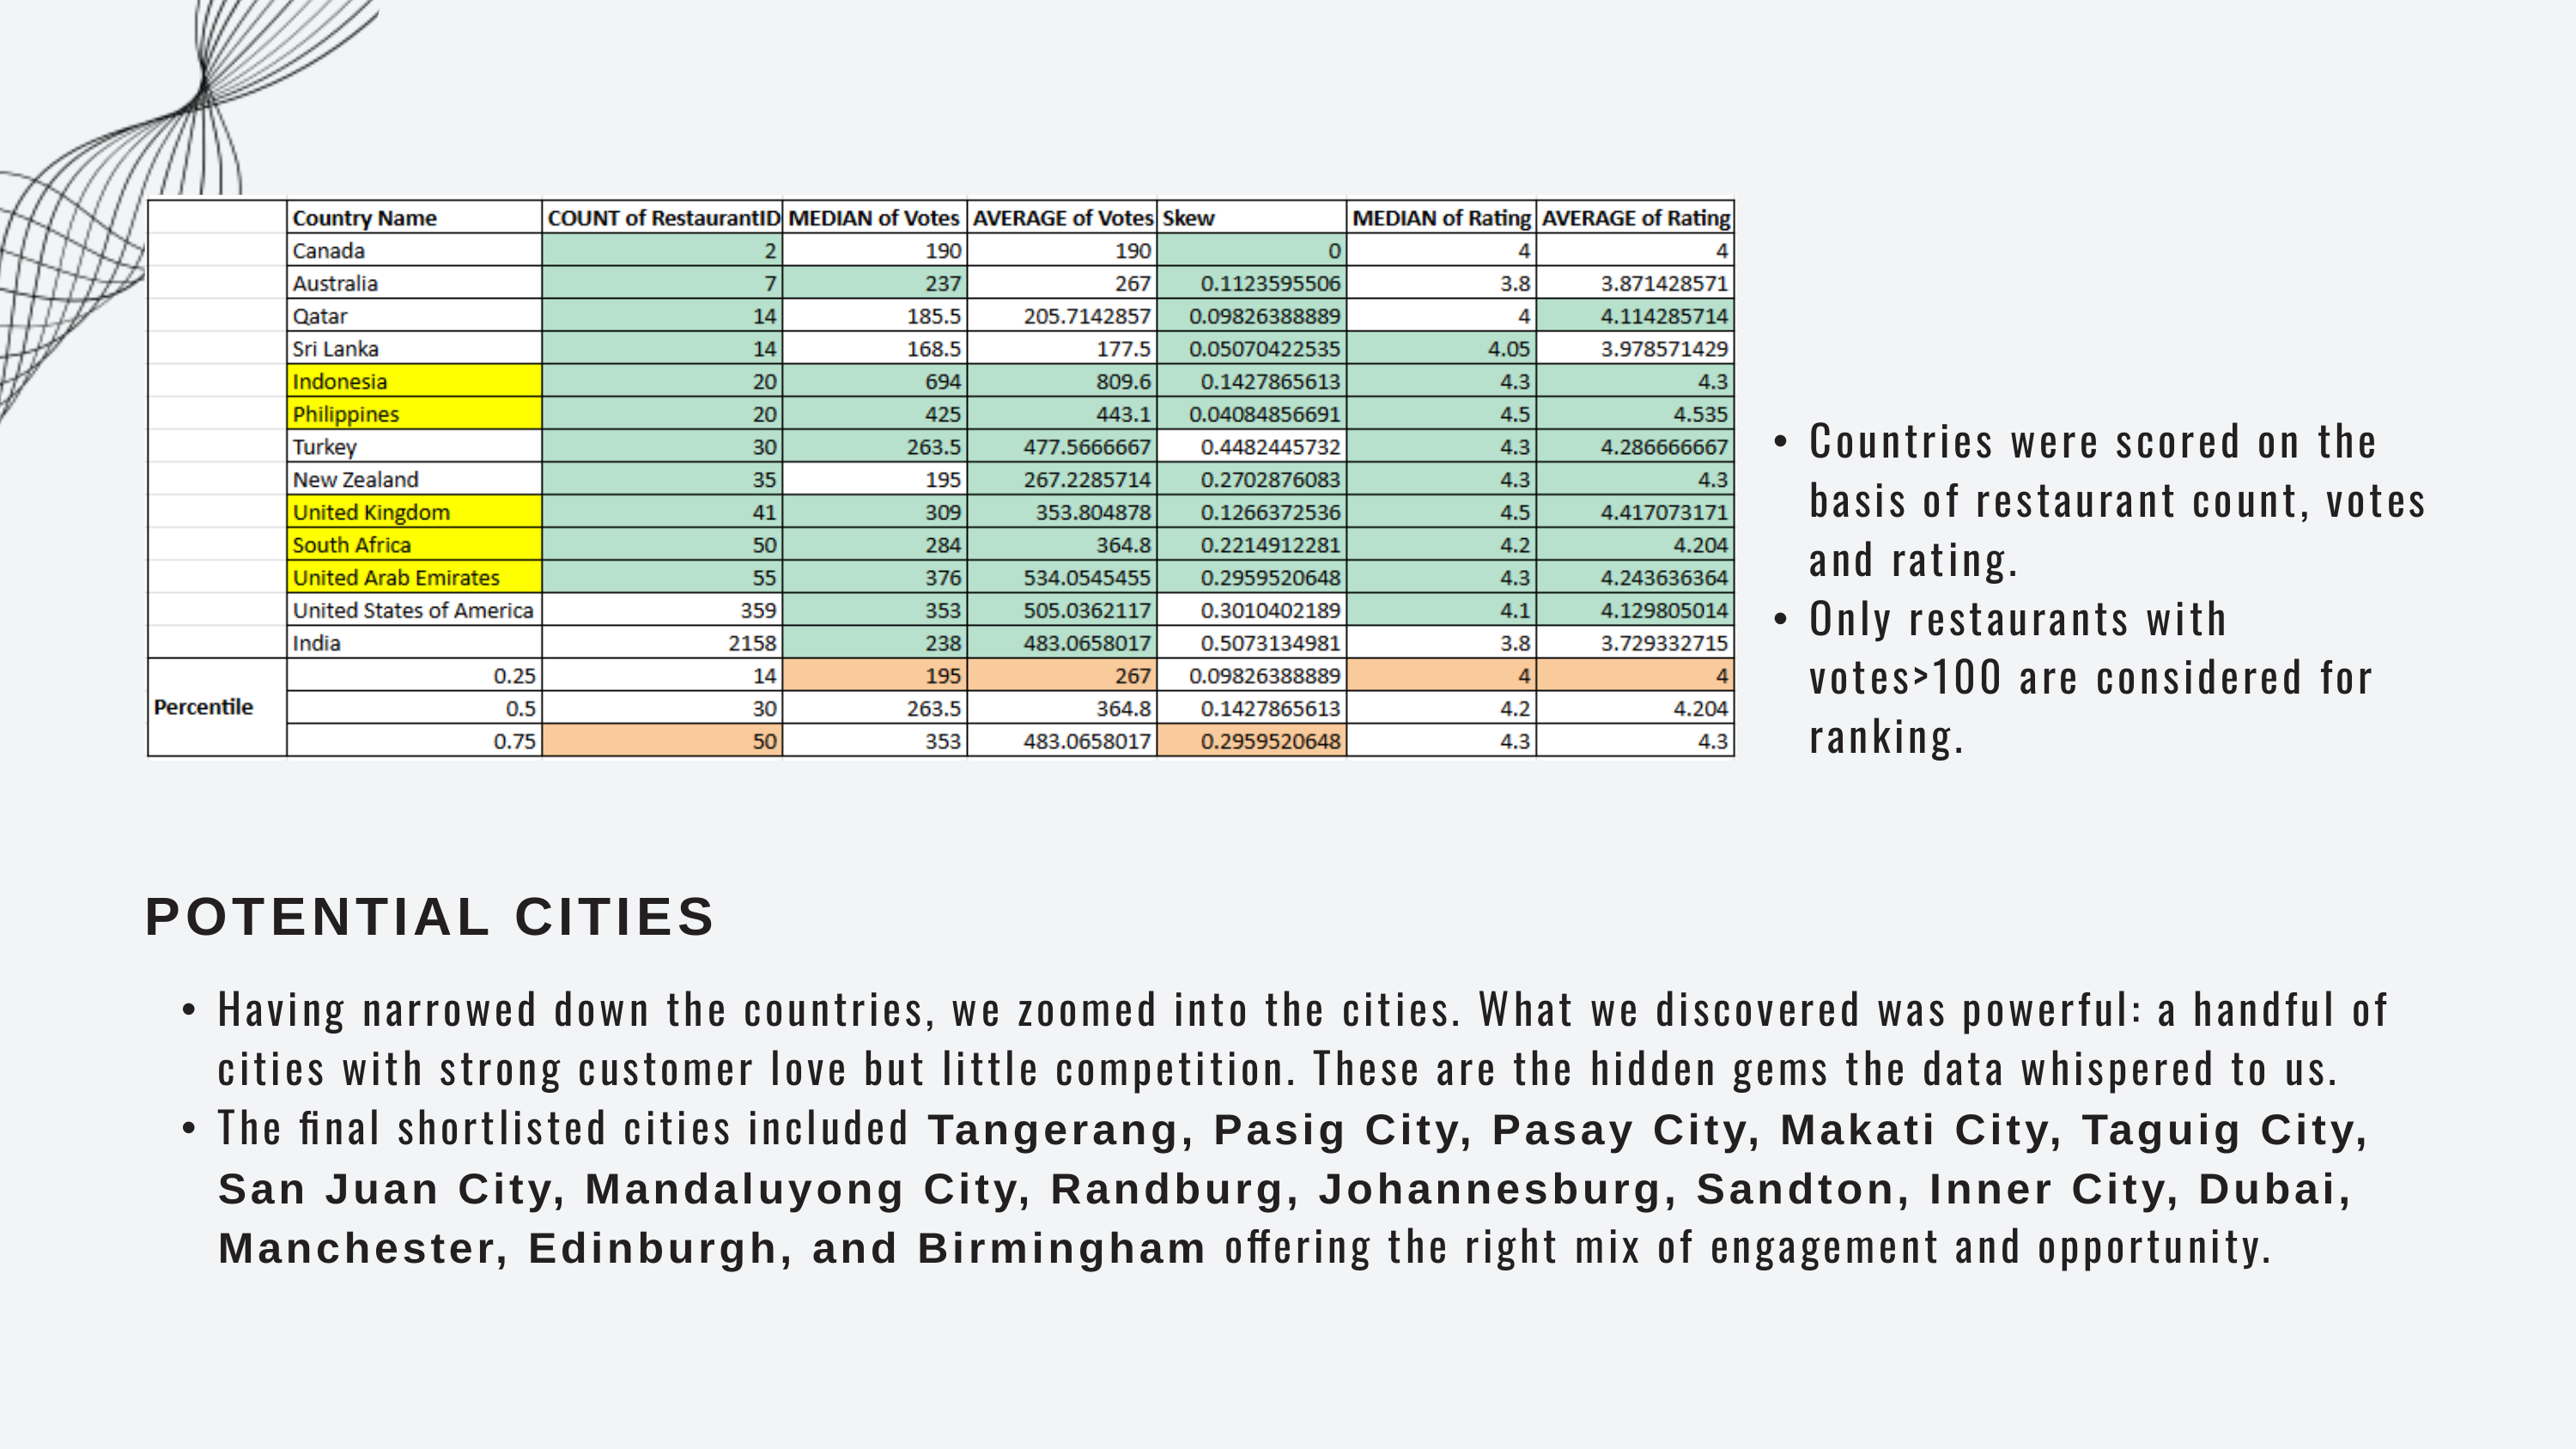

Countries were scored on the basis of restaurant count, votes and rating.
Only restaurants with votes>100 are considered for ranking.
POTENTIAL CITIES
Having narrowed down the countries, we zoomed into the cities. What we discovered was powerful: a handful of cities with strong customer love but little competition. These are the hidden gems the data whispered to us.
The final shortlisted cities included Tangerang, Pasig City, Pasay City, Makati City, Taguig City, San Juan City, Mandaluyong City, Randburg, Johannesburg, Sandton, Inner City, Dubai, Manchester, Edinburgh, and Birmingham offering the right mix of engagement and opportunity.